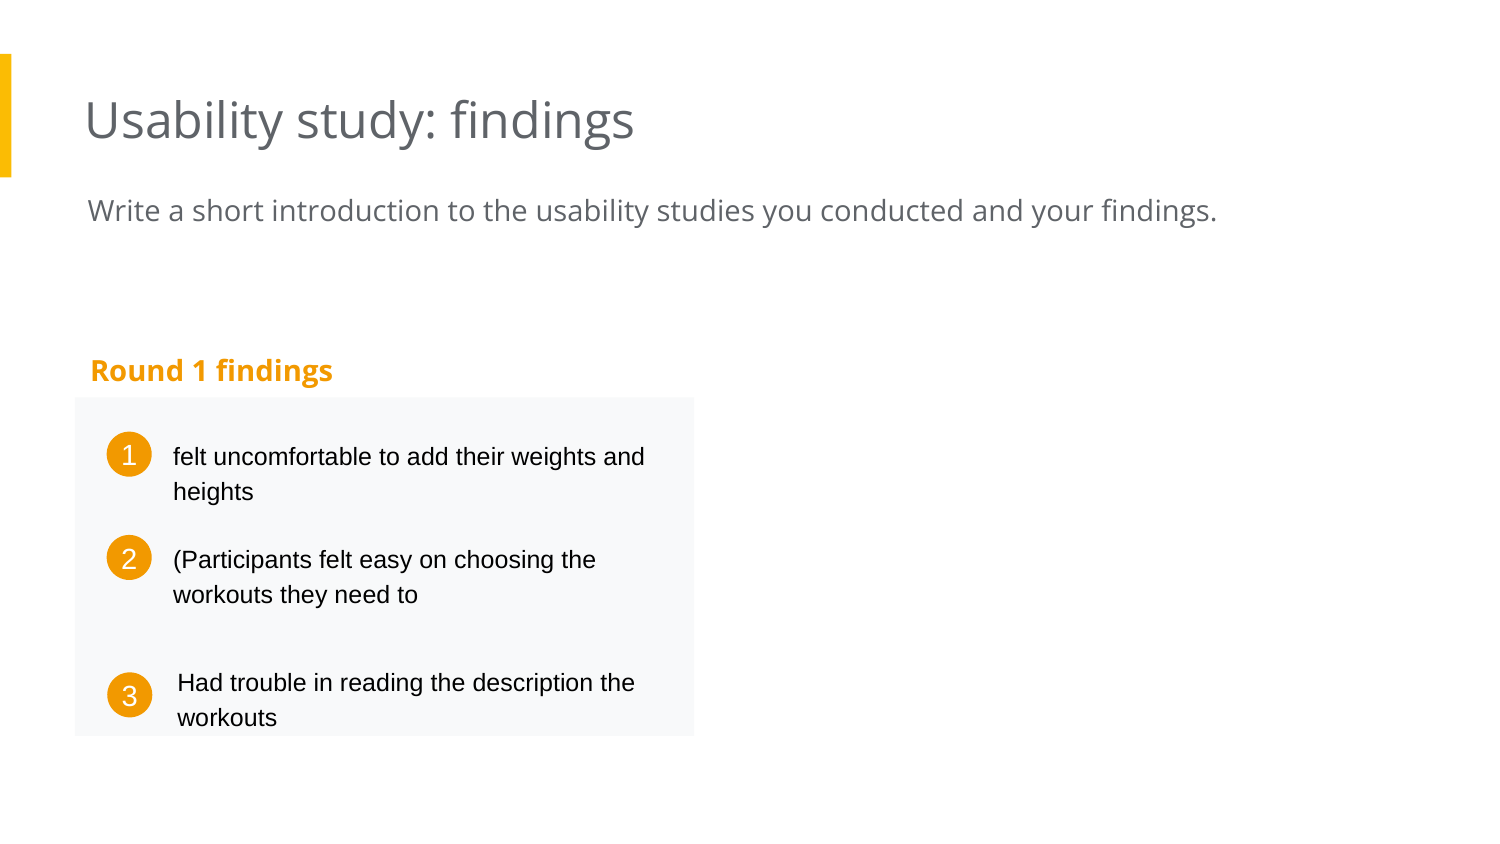

Usability study: findings
Write a short introduction to the usability studies you conducted and your findings.

Round 1 findings

felt uncomfortable to add their weights and heights
1
(Participants felt easy on choosing the workouts they need to
2
Had trouble in reading the description the workouts
3